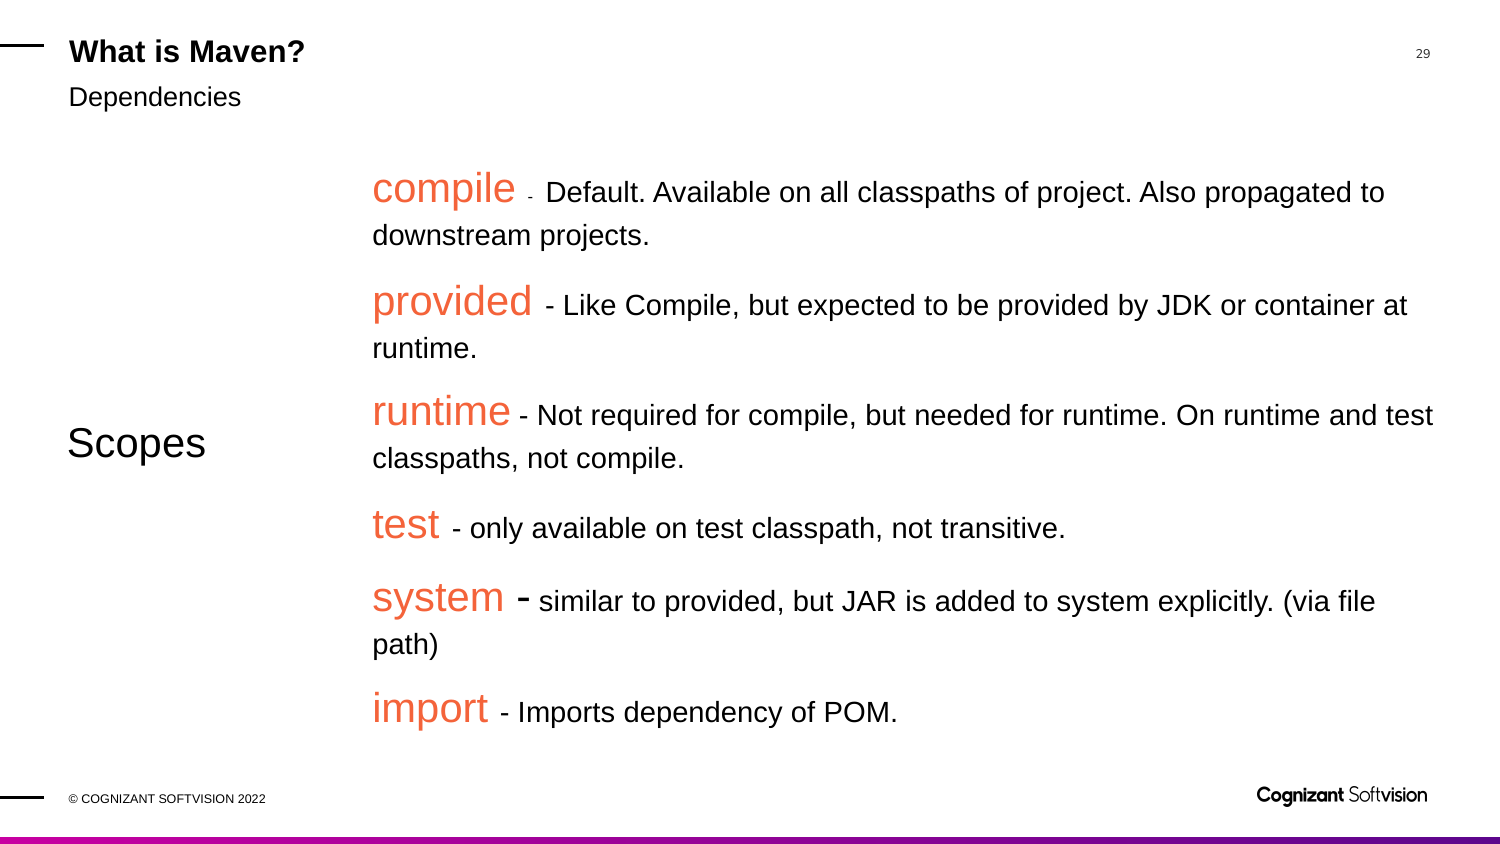

# What is Maven?
Dependencies
compile -  Default. Available on all classpaths of project. Also propagated to downstream projects.
provided - Like Compile, but expected to be provided by JDK or container at runtime.
runtime - Not required for compile, but needed for runtime. On runtime and test classpaths, not compile.
test - only available on test classpath, not transitive.
system - similar to provided, but JAR is added to system explicitly. (via file path)
import - Imports dependency of POM.
Scopes